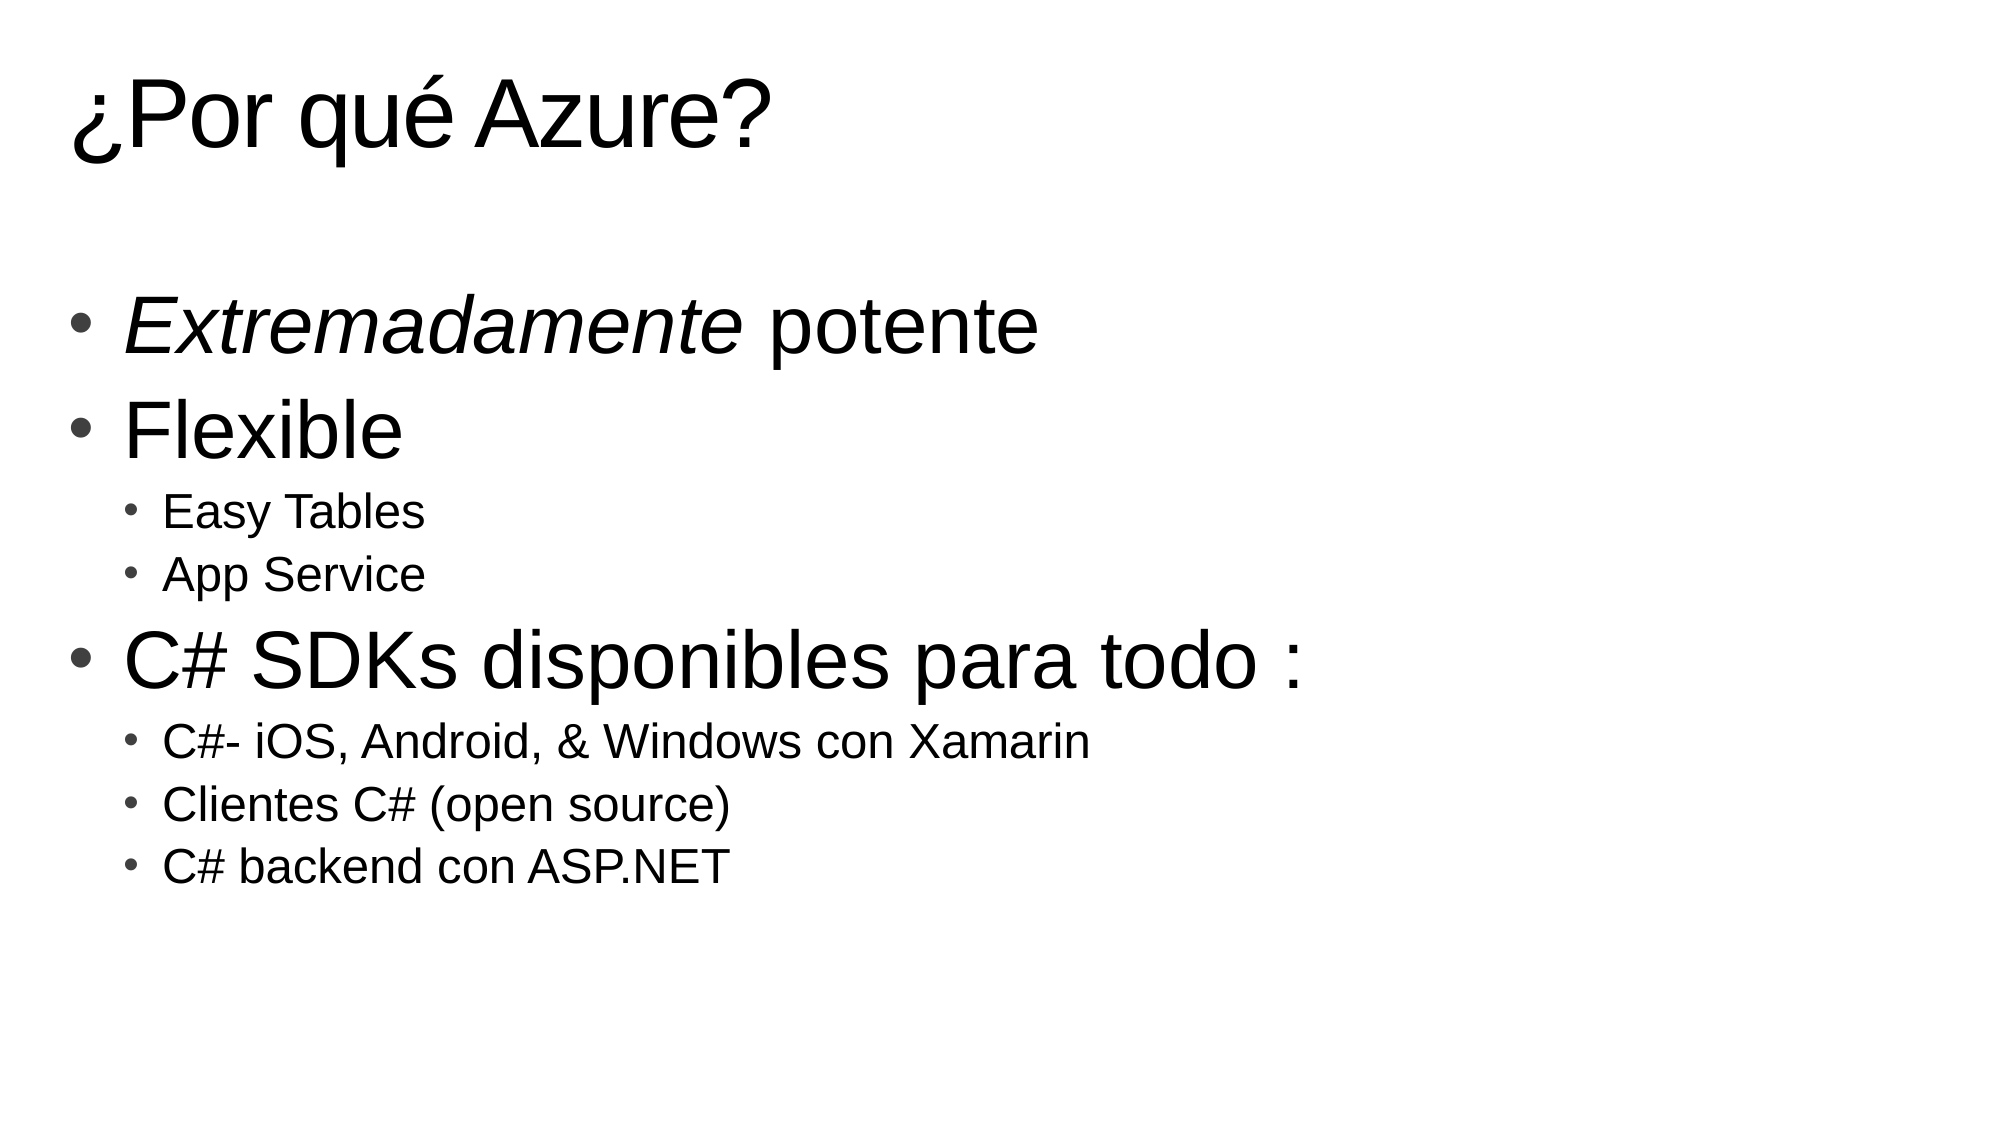

# ¿Por qué Azure?
Extremadamente potente
Flexible
Easy Tables
App Service
C# SDKs disponibles para todo :
C#- iOS, Android, & Windows con Xamarin
Clientes C# (open source)
C# backend con ASP.NET